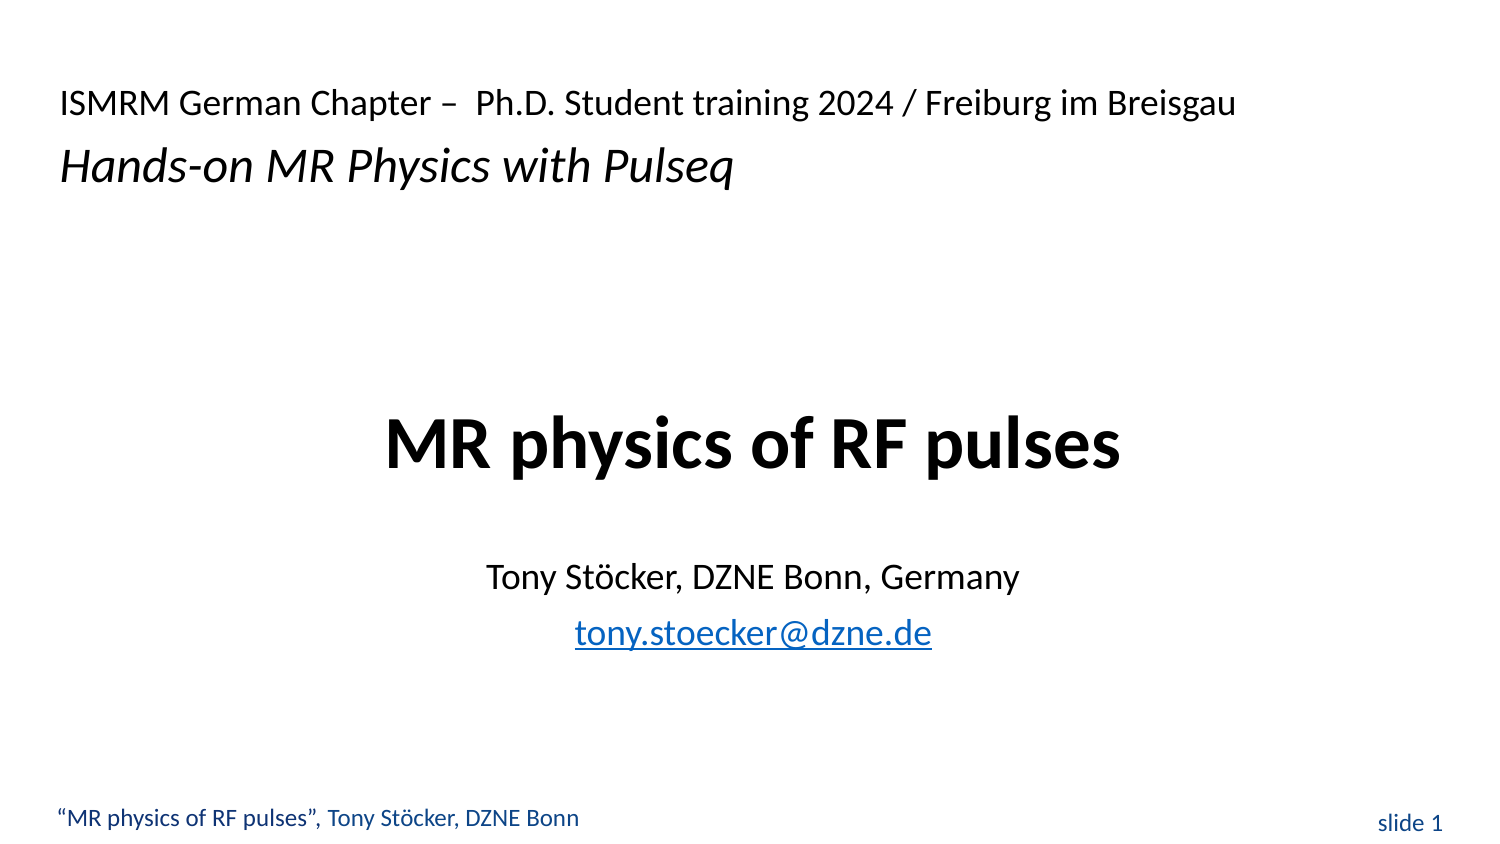

ISMRM German Chapter –  Ph.D. Student training 2024 / Freiburg im Breisgau
Hands-on MR Physics with Pulseq

MR physics of RF pulses

Tony Stöcker, DZNE Bonn, Germany
tony.stoecker@dzne.de